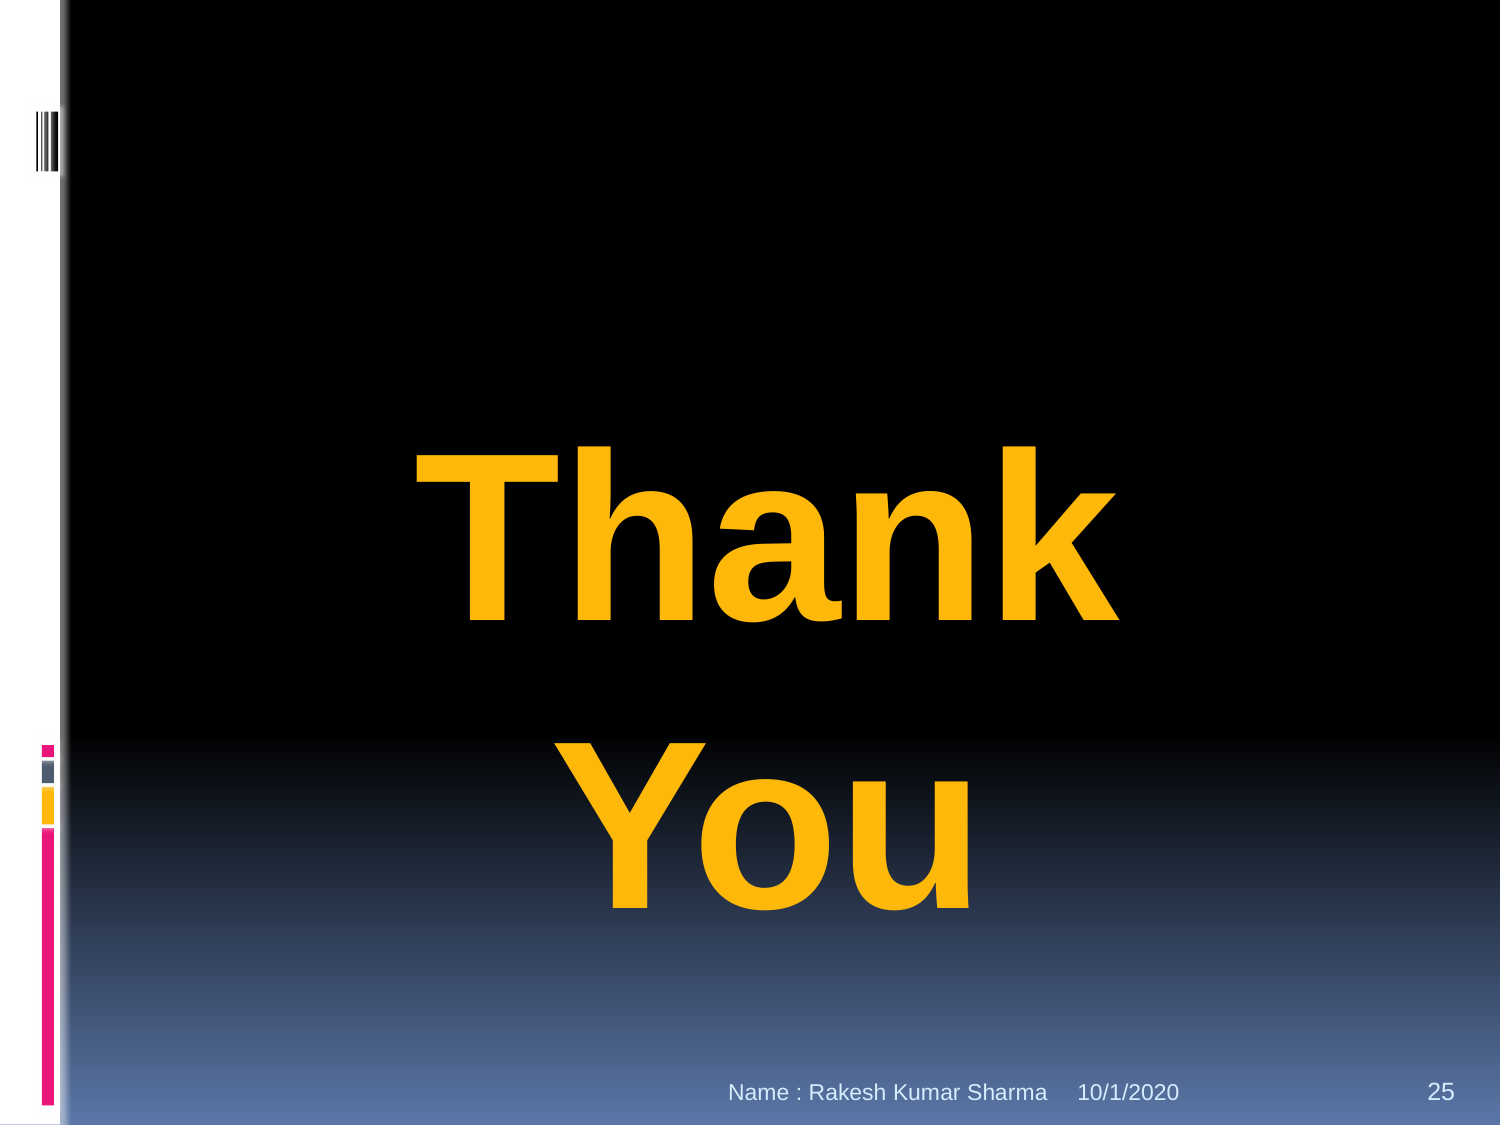

Thank You
Name : Rakesh Kumar Sharma
10/1/2020
25